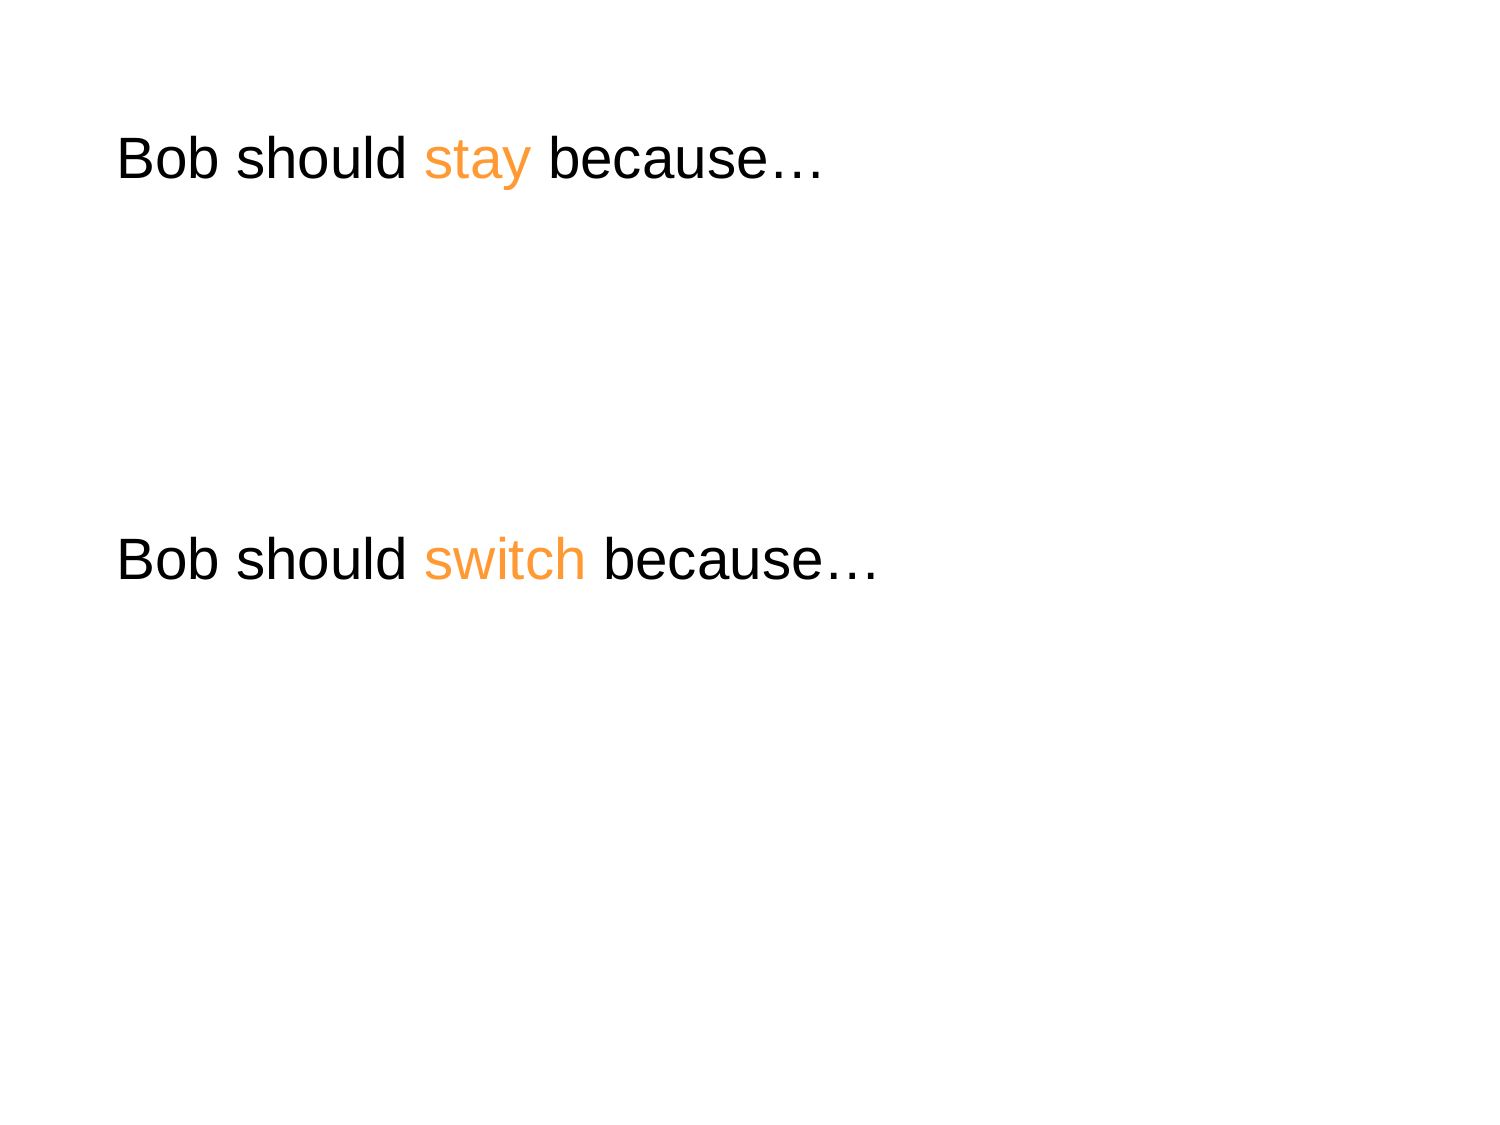

Bob should stay because…
Bob should switch because…